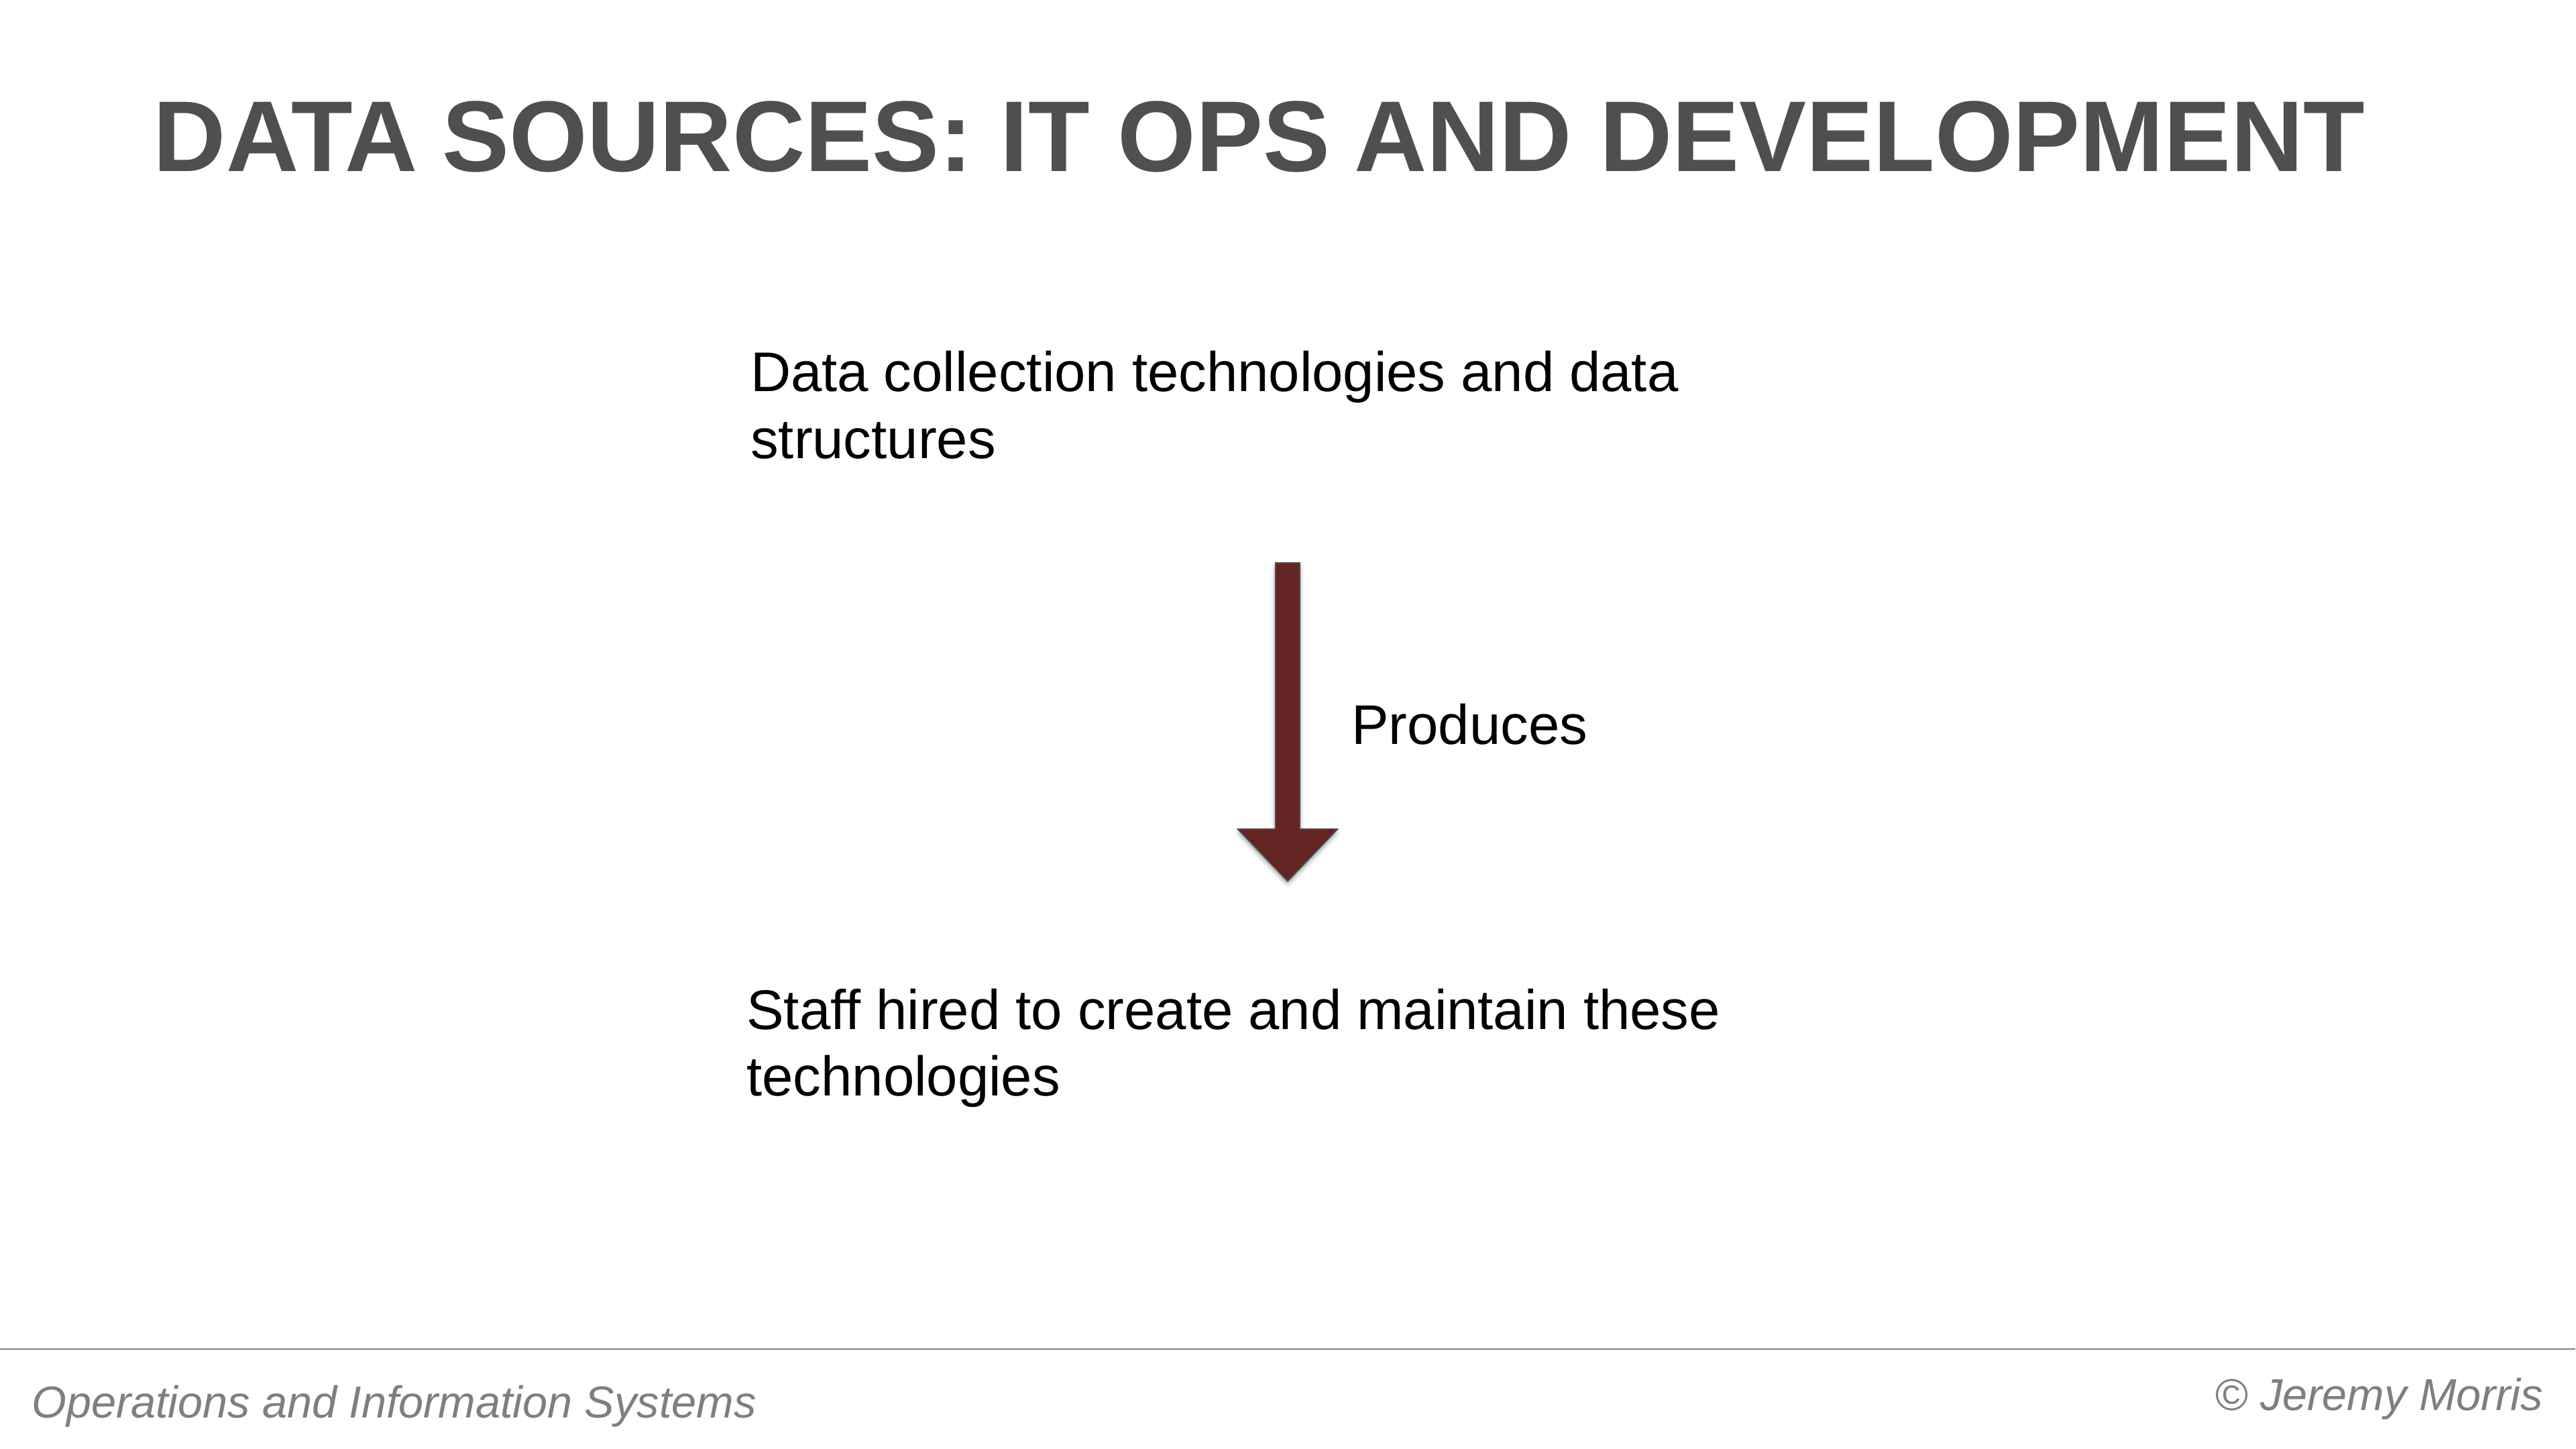

# Data sources: IT ops and development
Data collection technologies and data structures

Produces
Staff hired to create and maintain these technologies